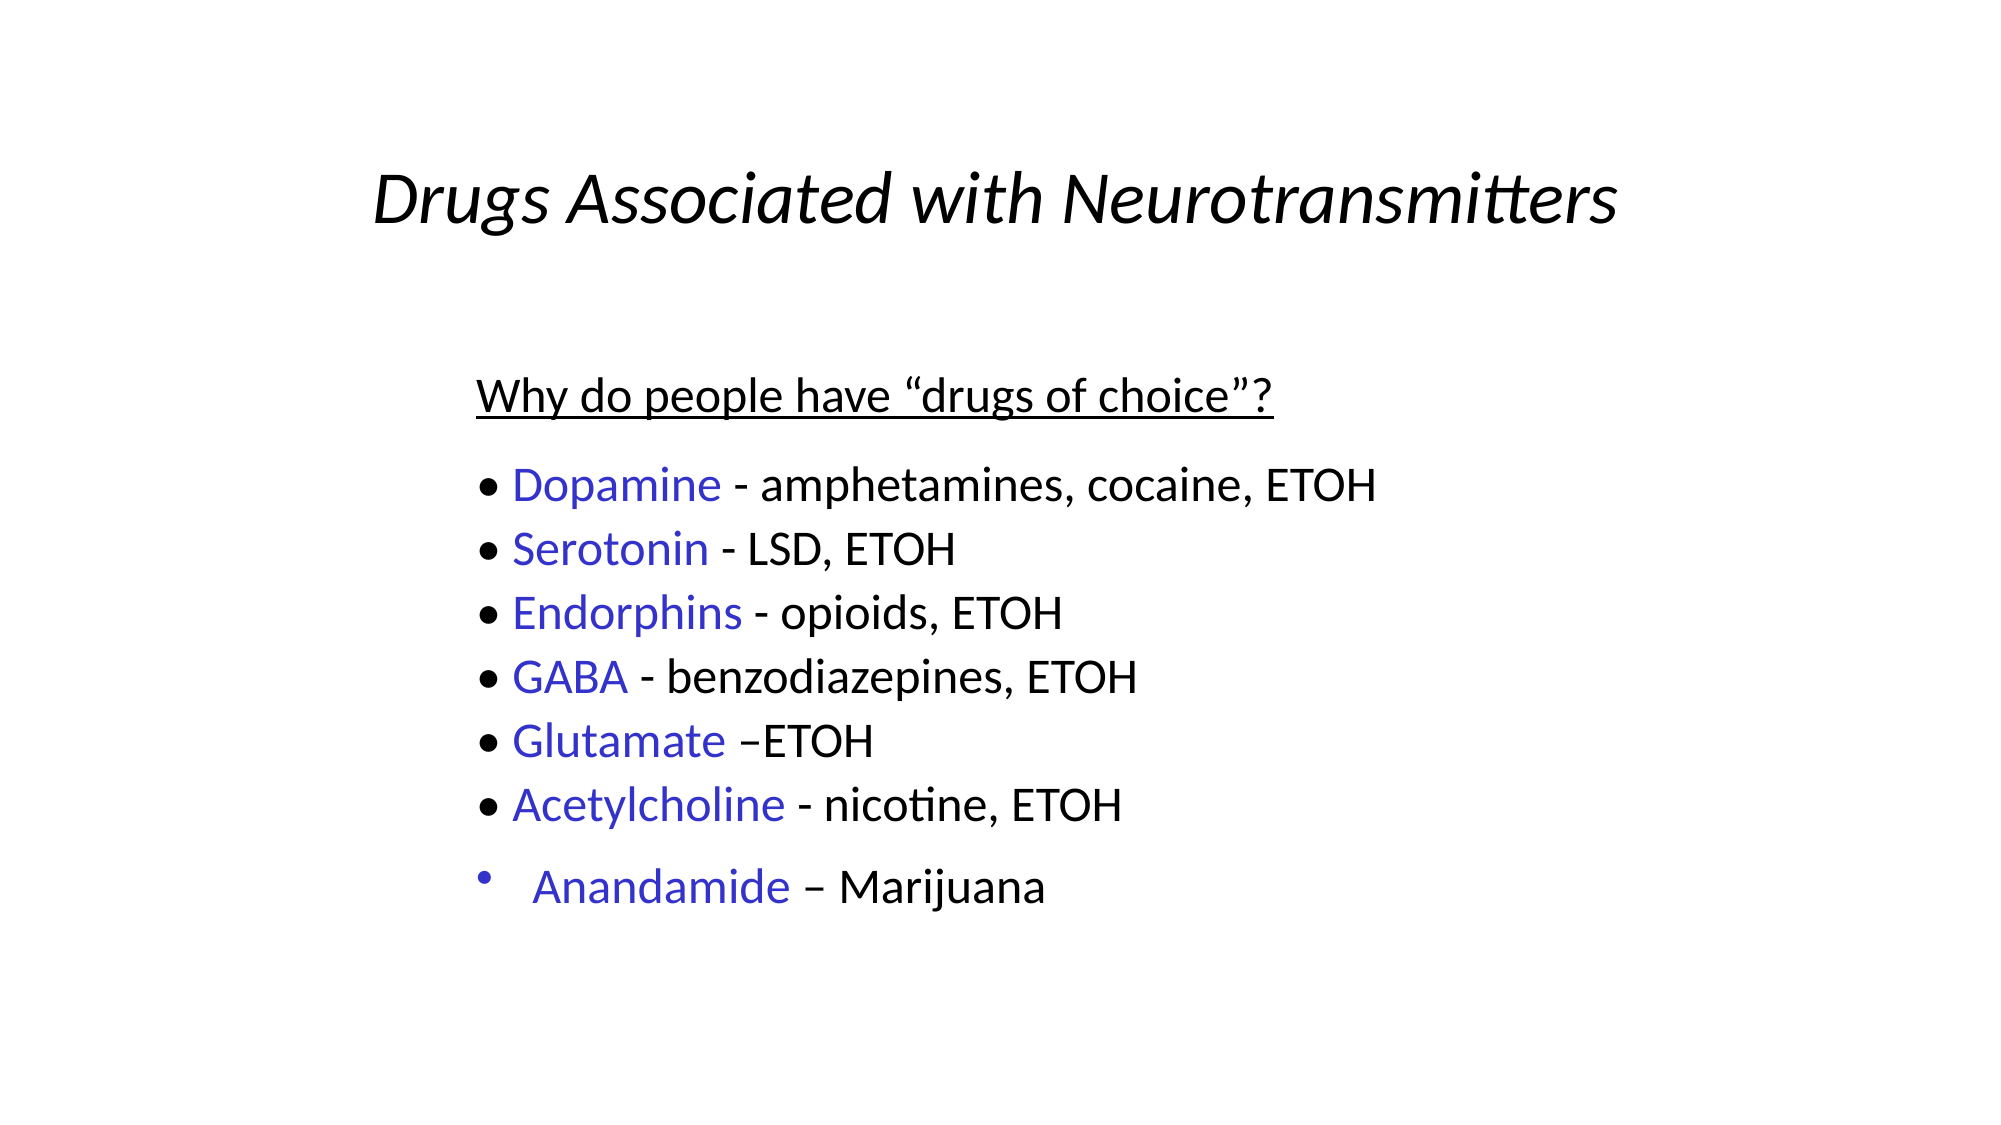

# Drugs Associated with Neurotransmitters
Why do people have “drugs of choice”?
• Dopamine - amphetamines, cocaine, ETOH
• Serotonin - LSD, ETOH
• Endorphins - opioids, ETOH
• GABA - benzodiazepines, ETOH
• Glutamate –ETOH
• Acetylcholine - nicotine, ETOH
Anandamide – Marijuana